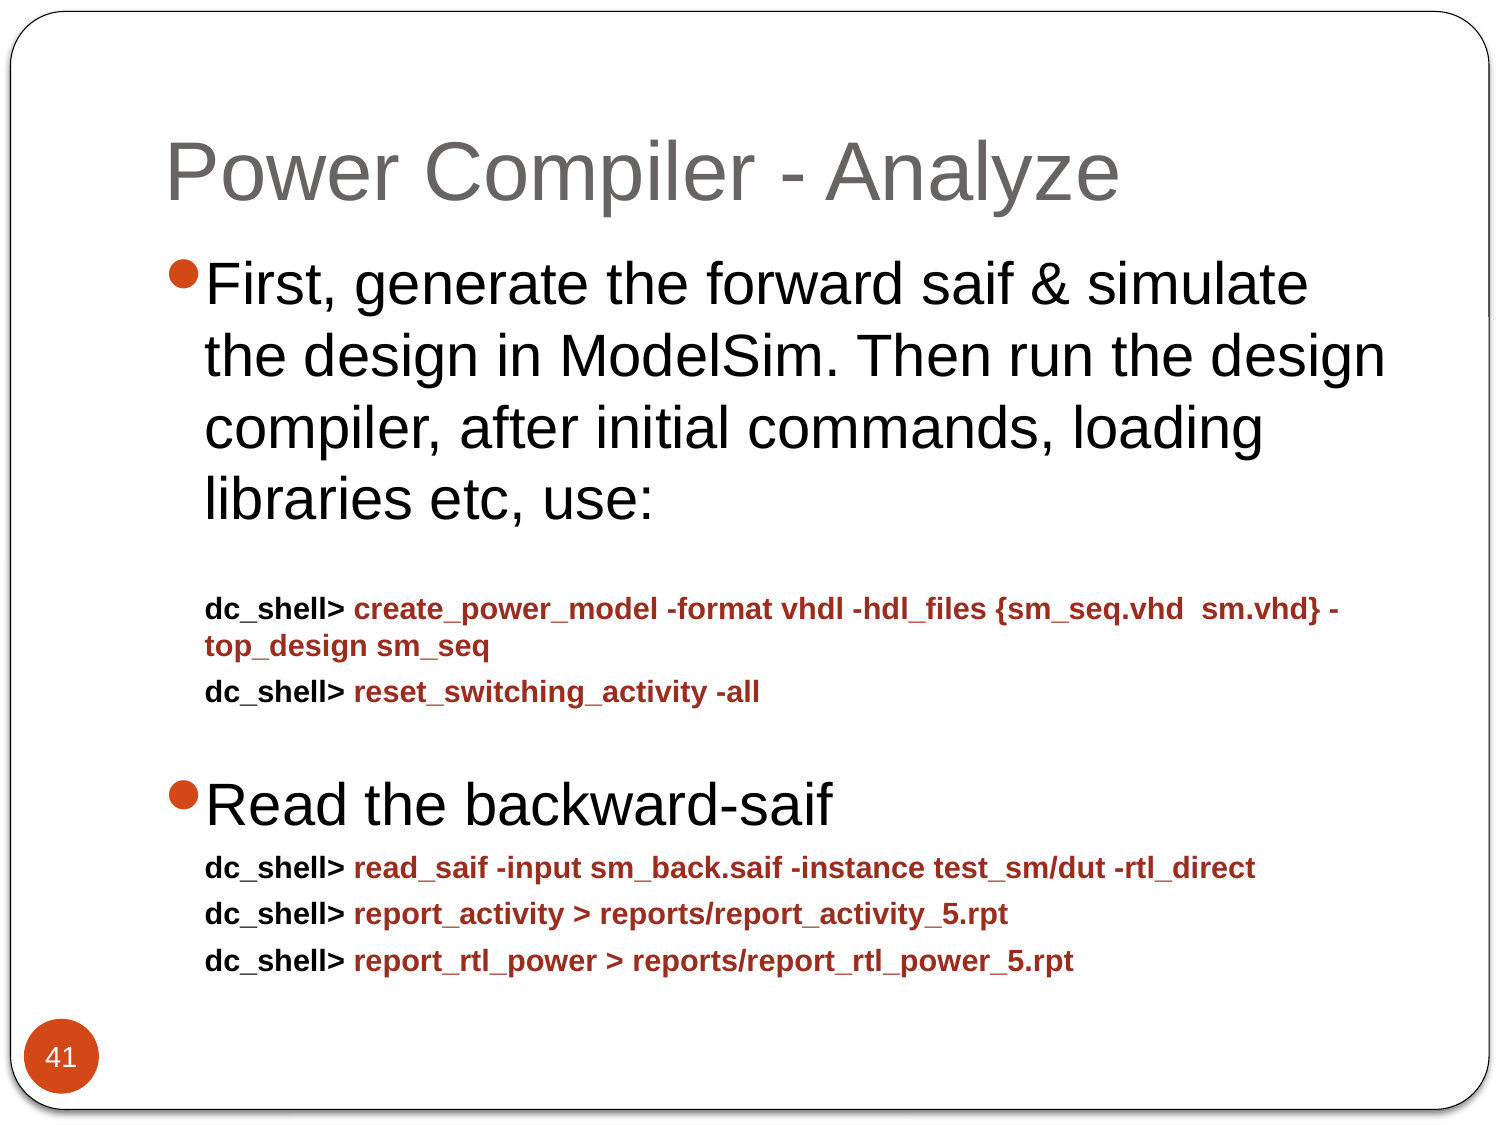

# Power Compiler - Analyze
First, generate the forward saif & simulate the design in ModelSim. Then run the design compiler, after initial commands, loading libraries etc, use:

	dc_shell> create_power_model -format vhdl -hdl_files {sm_seq.vhd  sm.vhd} -top_design sm_seq
	dc_shell> reset_switching_activity -all

Read the backward-saif
	dc_shell> read_saif -input sm_back.saif -instance test_sm/dut -rtl_direct
	dc_shell> report_activity > reports/report_activity_5.rpt
	dc_shell> report_rtl_power > reports/report_rtl_power_5.rpt
41